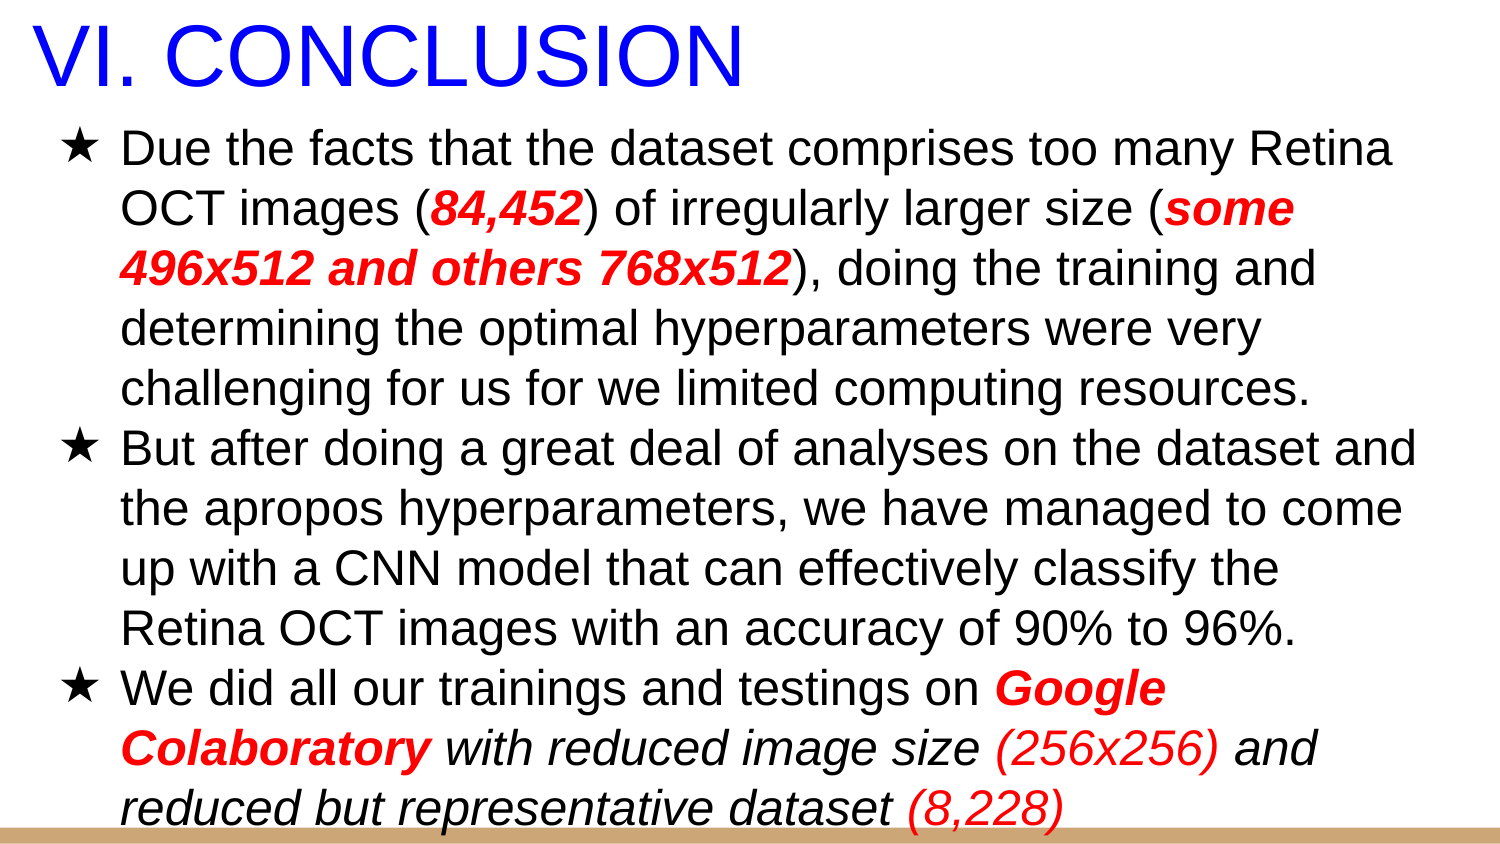

# VI. CONCLUSION
Due the facts that the dataset comprises too many Retina OCT images (84,452) of irregularly larger size (some 496x512 and others 768x512), doing the training and  determining the optimal hyperparameters were very challenging for us for we limited computing resources.
But after doing a great deal of analyses on the dataset and the apropos hyperparameters, we have managed to come up with a CNN model that can effectively classify the Retina OCT images with an accuracy of 90% to 96%.
We did all our trainings and testings on Google Colaboratory with reduced image size (256x256) and reduced but representative dataset (8,228)